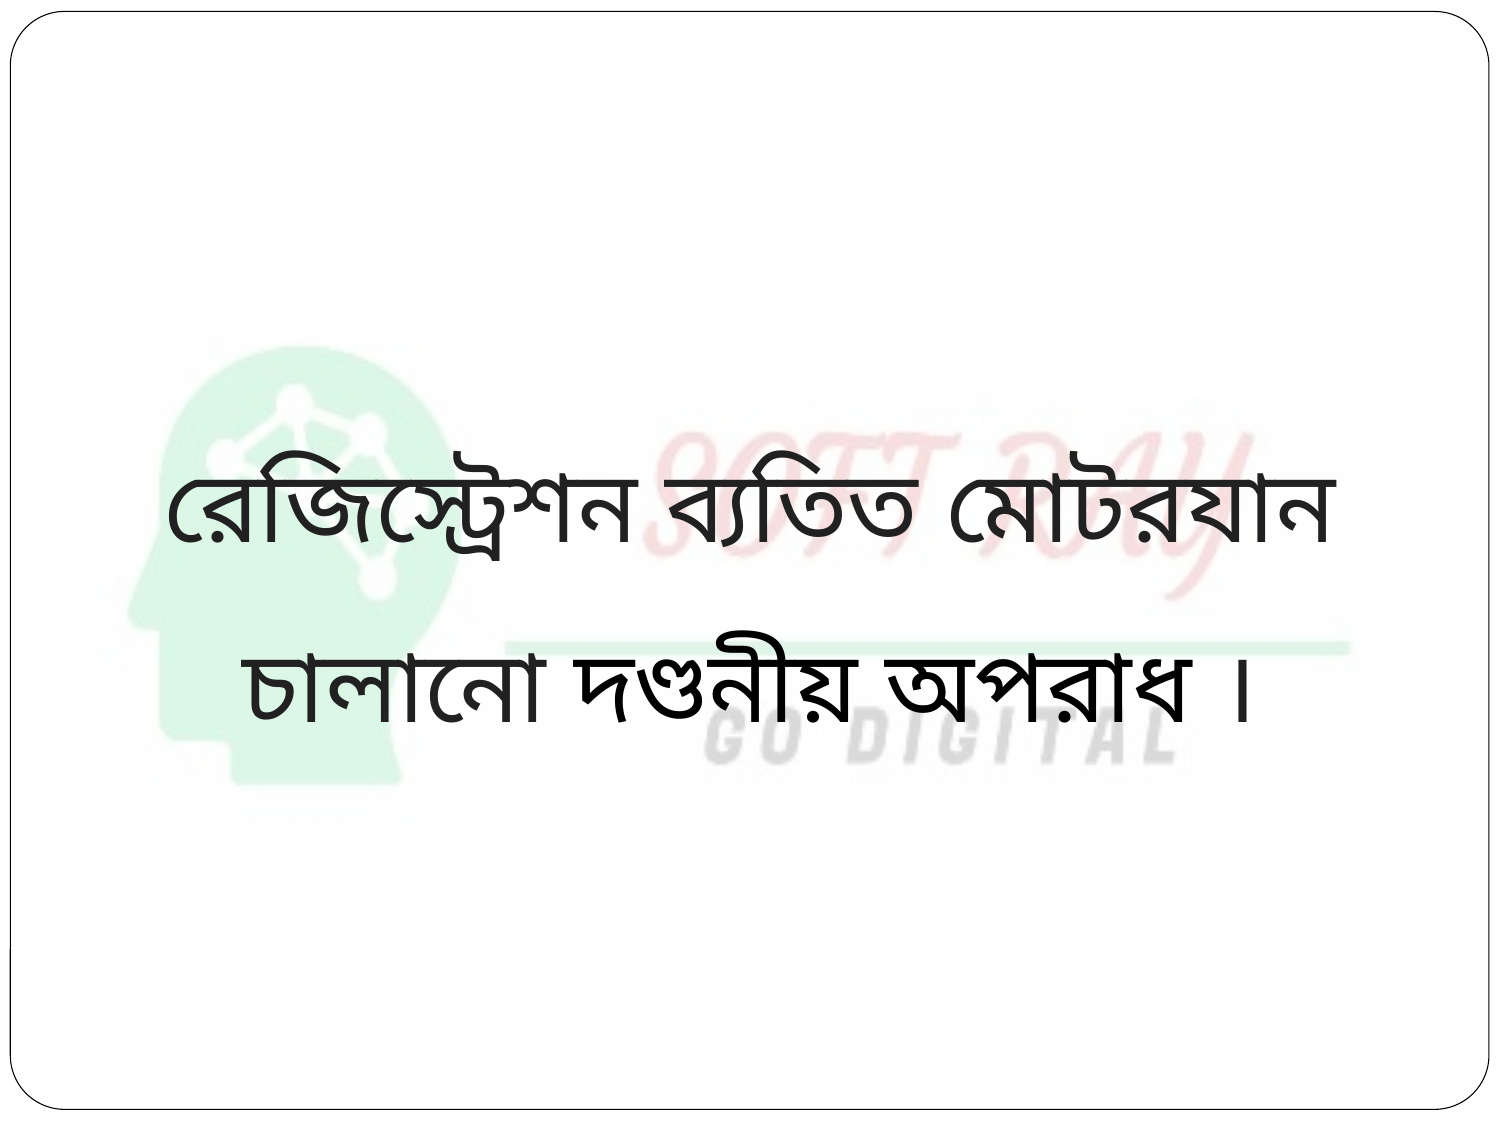

রেজিস্ট্রেশন ব্যতিত মোটরযান চালানো দণ্ডনীয় অপরাধ ।